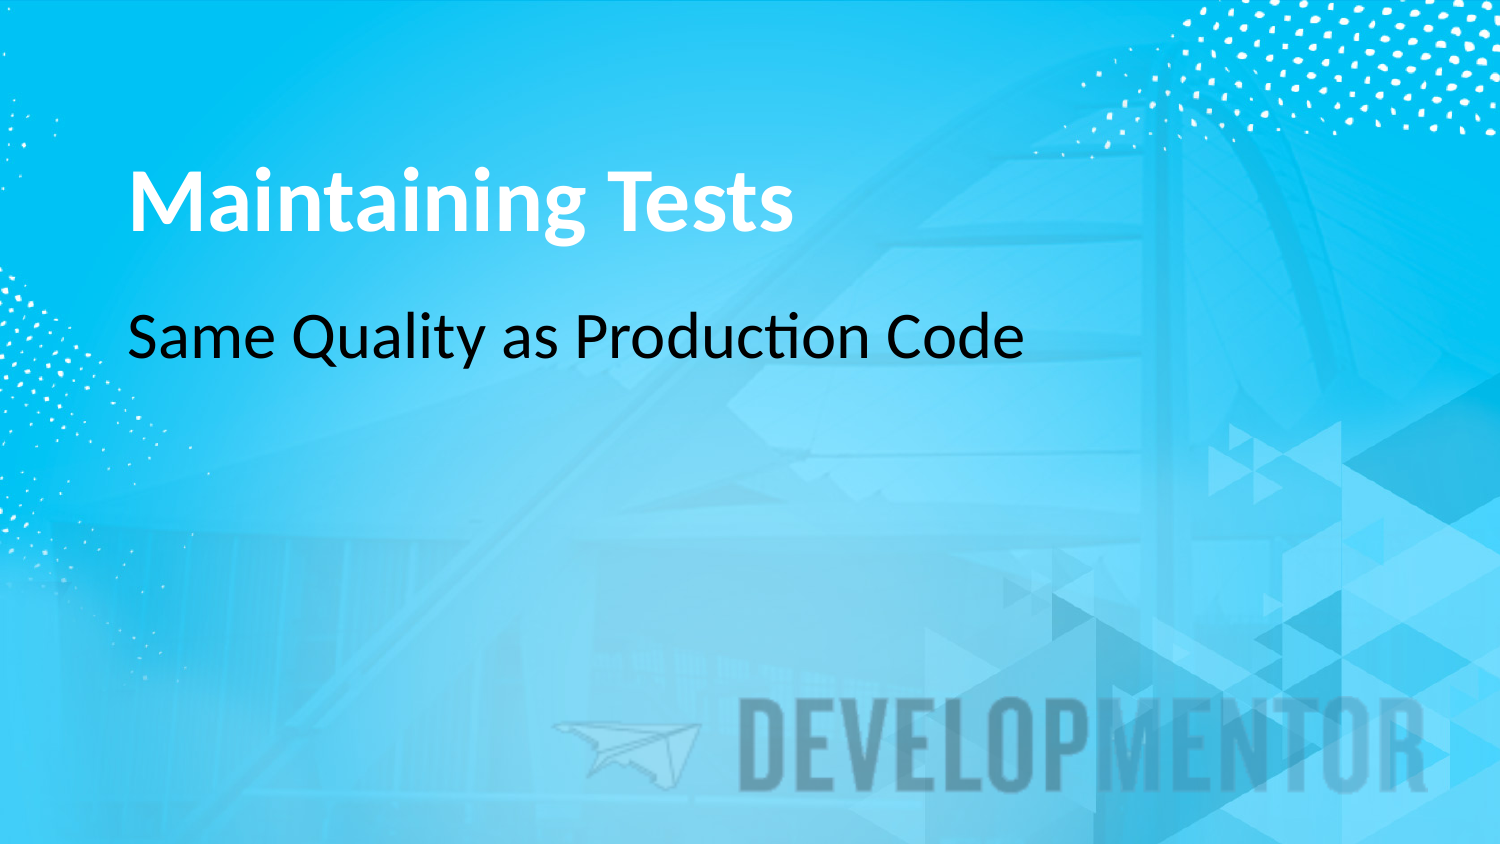

# Maintaining Tests
Same Quality as Production Code